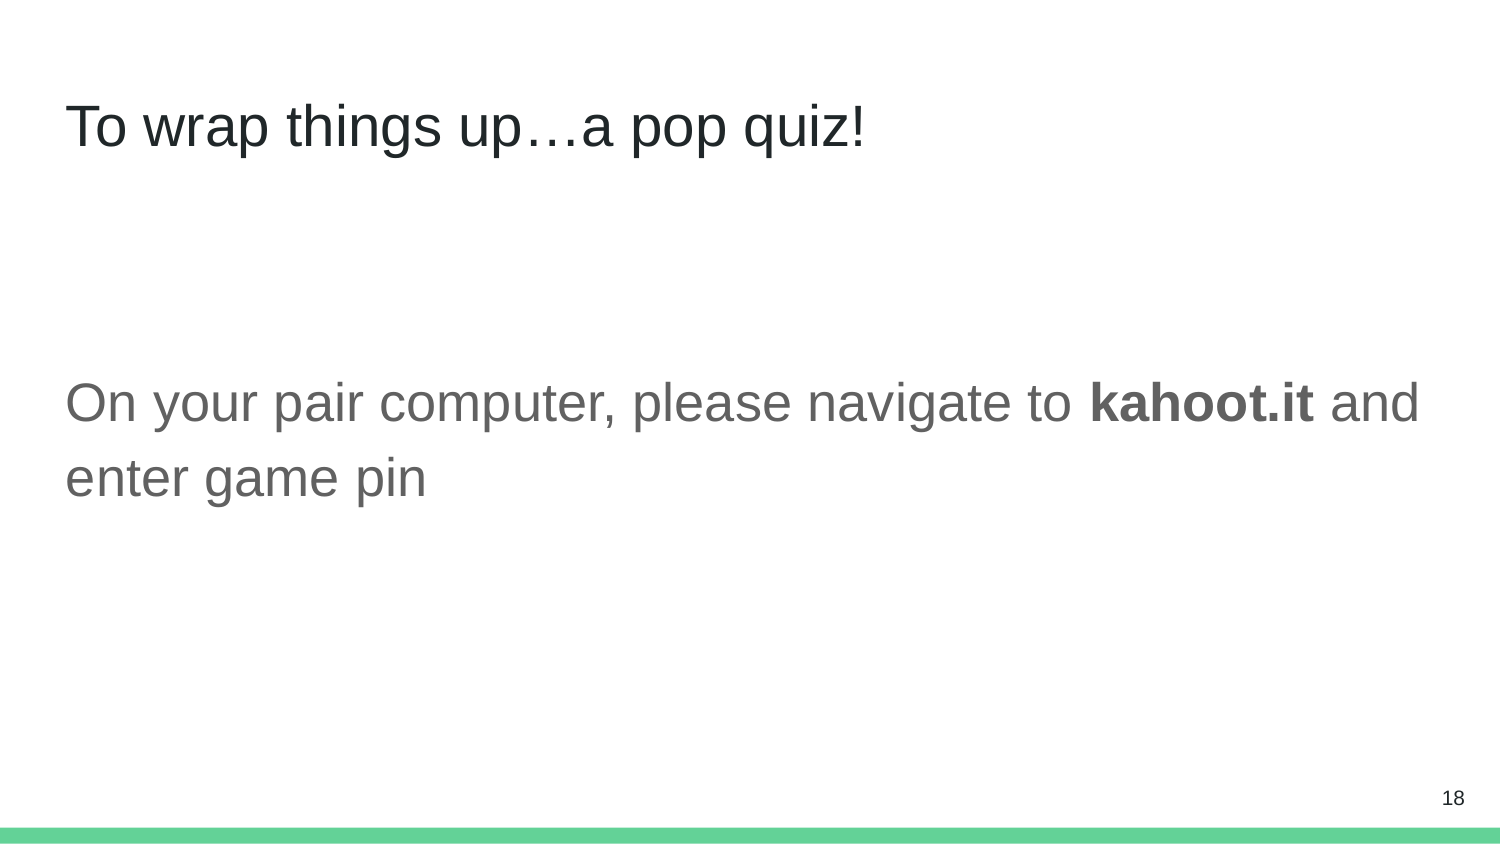

To wrap things up…a pop quiz!
On your pair computer, please navigate to kahoot.it and enter game pin
18